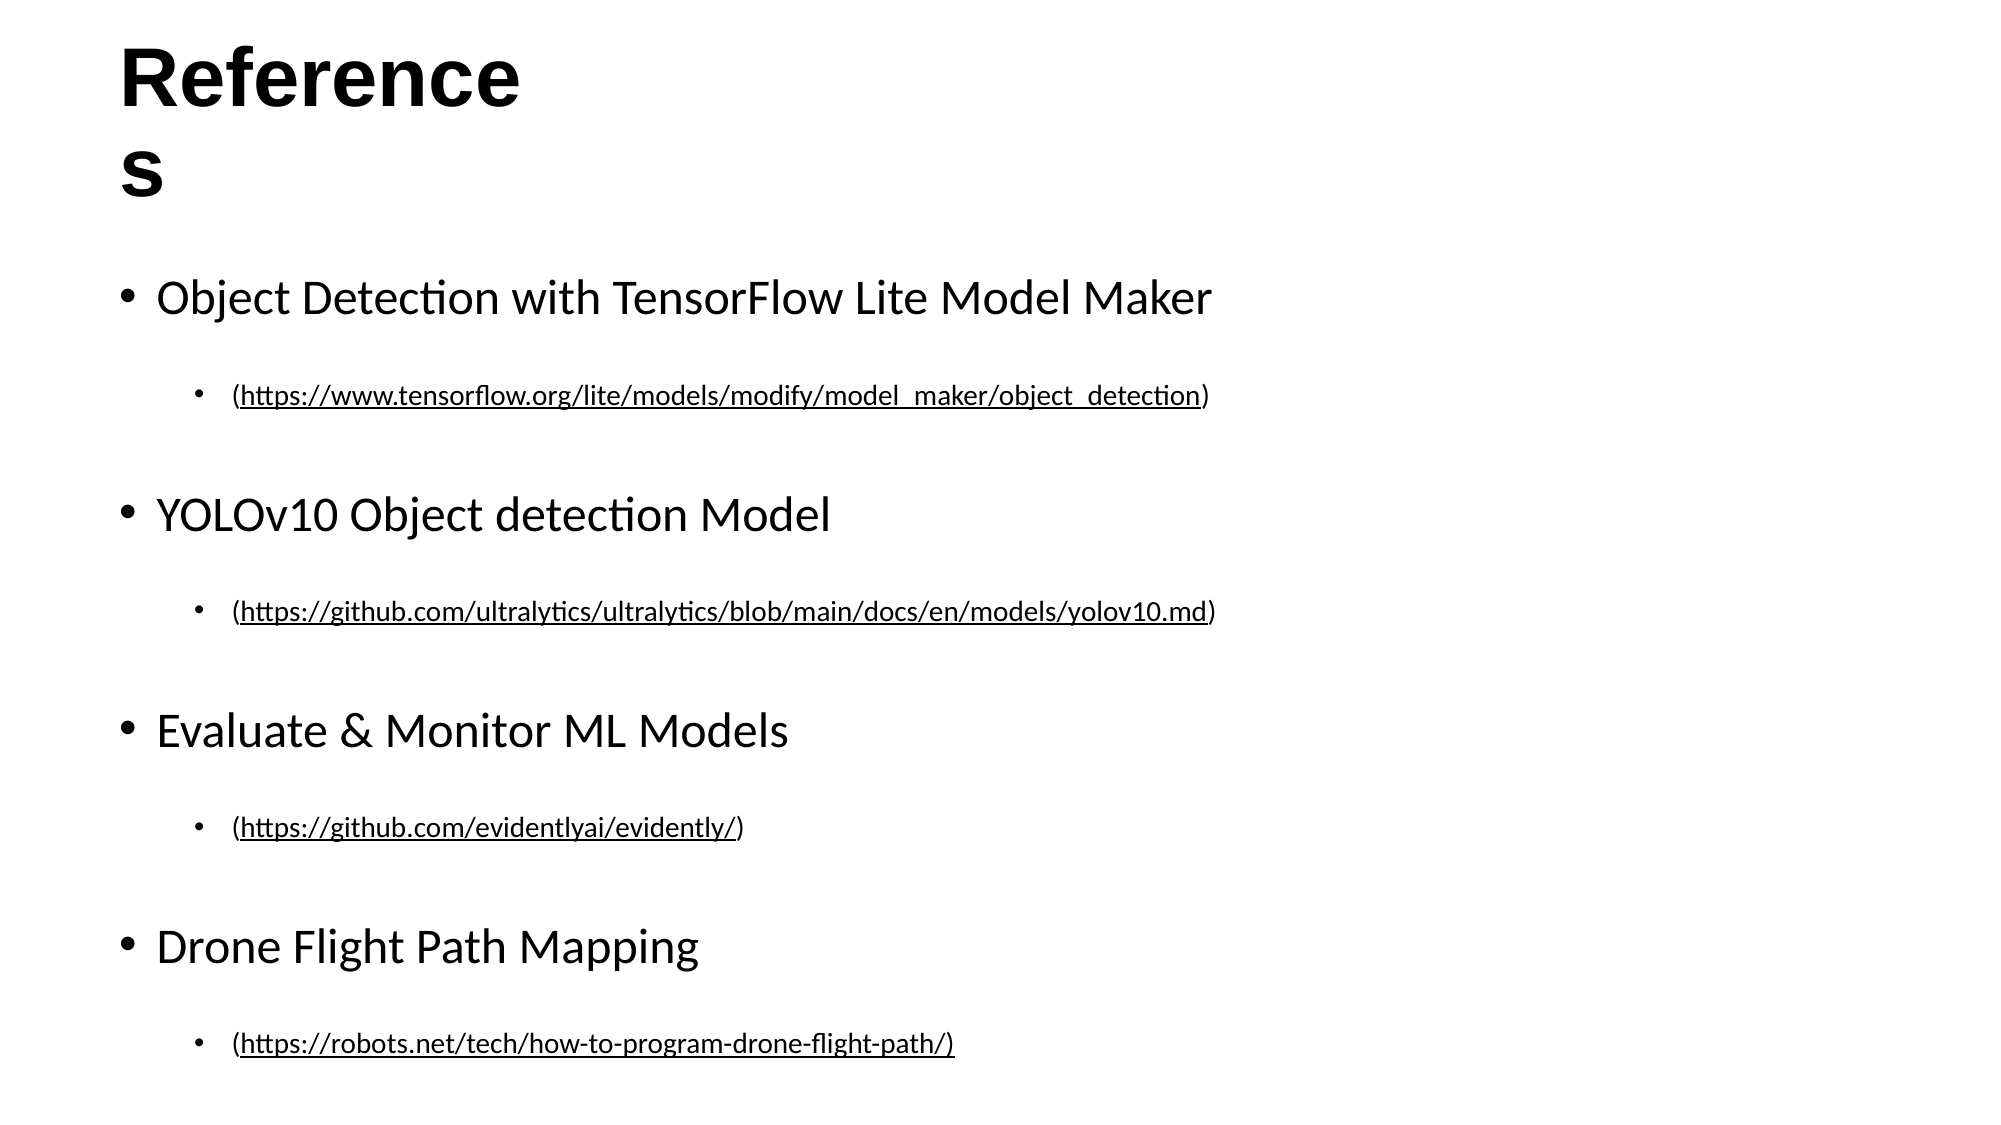

# References
Object Detection with TensorFlow Lite Model Maker
(https://www.tensorflow.org/lite/models/modify/model_maker/object_detection)
YOLOv10 Object detection Model
(https://github.com/ultralytics/ultralytics/blob/main/docs/en/models/yolov10.md)
Evaluate & Monitor ML Models
(https://github.com/evidentlyai/evidently/)
Drone Flight Path Mapping
(https://robots.net/tech/how-to-program-drone-flight-path/)